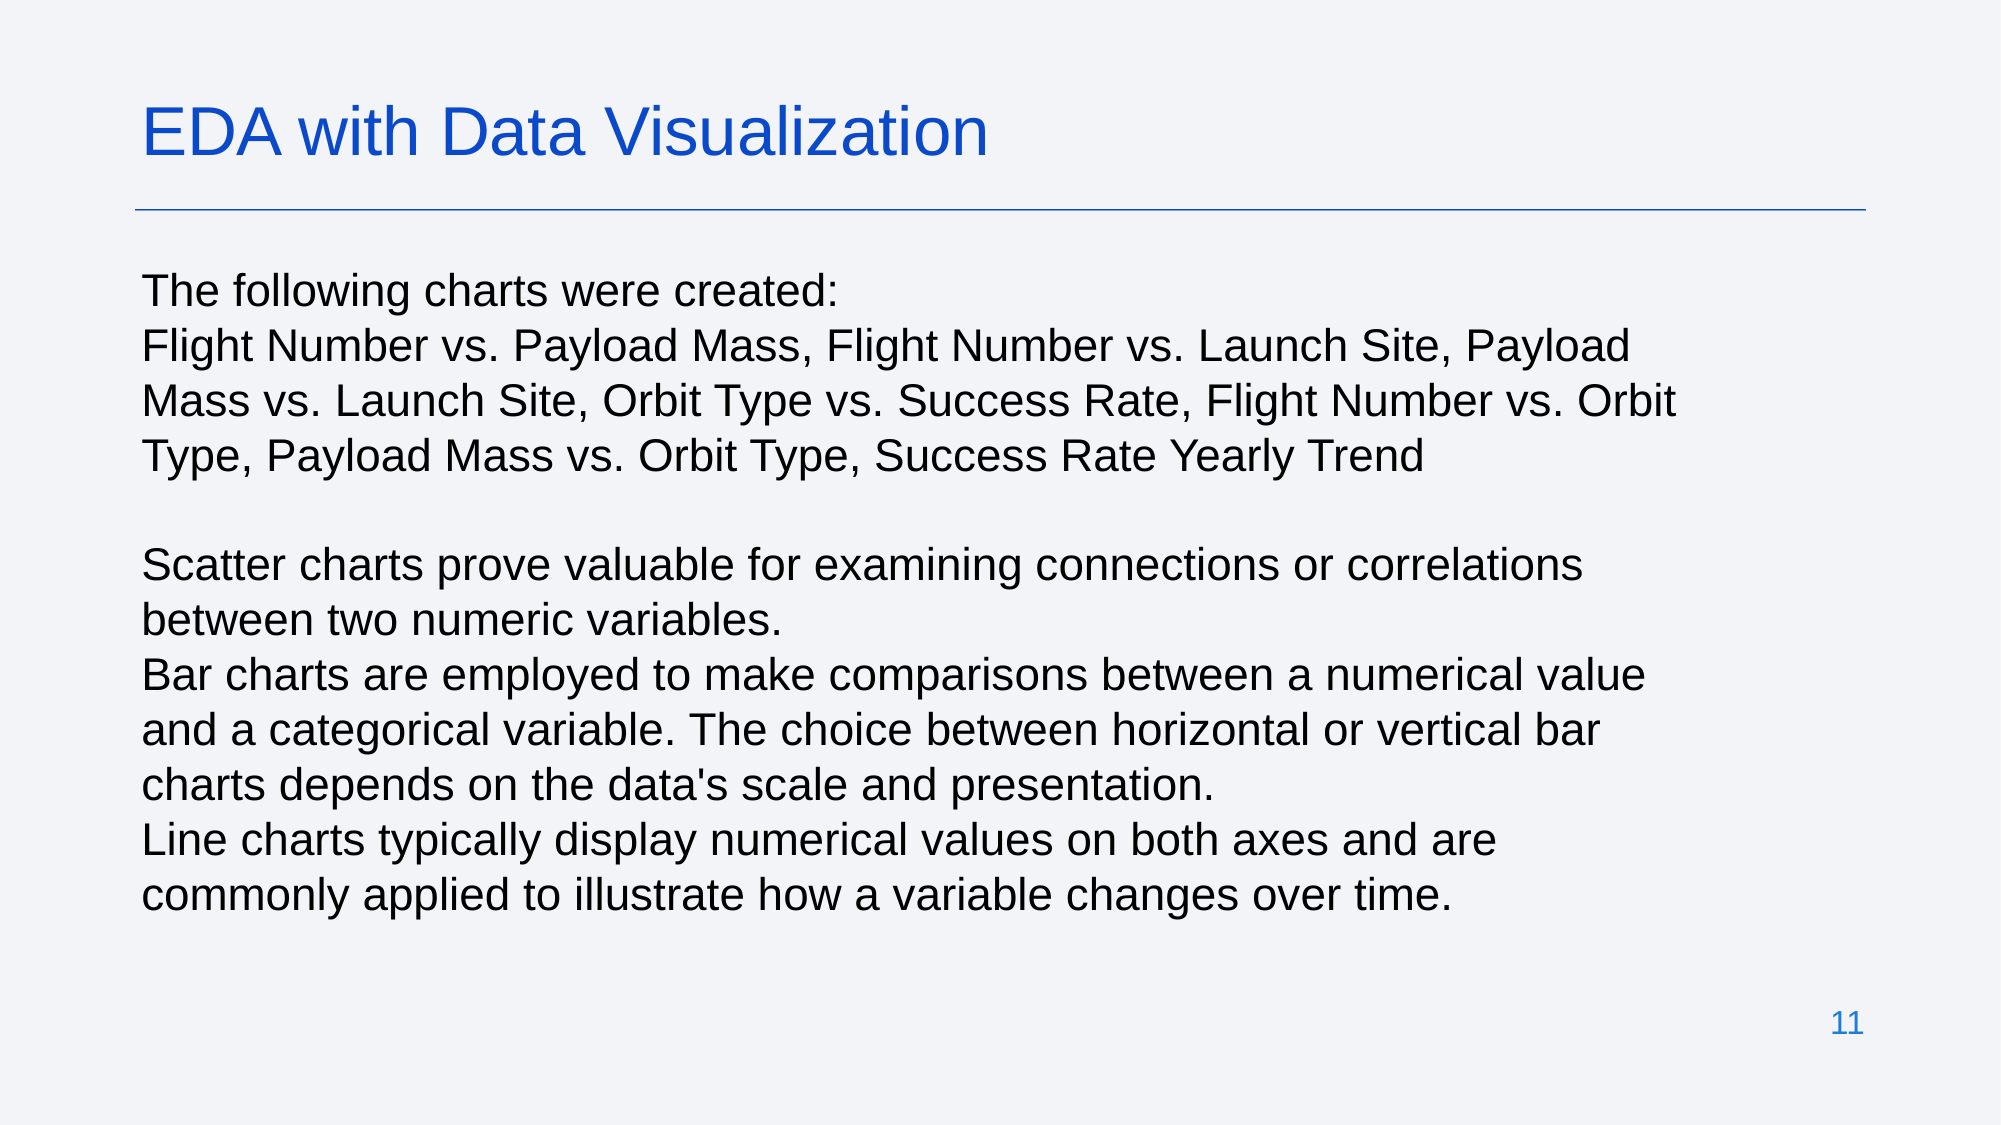

EDA with Data Visualization

The following charts were created:
Flight Number vs. Payload Mass, Flight Number vs. Launch Site, Payload Mass vs. Launch Site, Orbit Type vs. Success Rate, Flight Number vs. Orbit Type, Payload Mass vs. Orbit Type, Success Rate Yearly Trend

Scatter charts prove valuable for examining connections or correlations between two numeric variables.
Bar charts are employed to make comparisons between a numerical value and a categorical variable. The choice between horizontal or vertical bar charts depends on the data's scale and presentation.
Line charts typically display numerical values on both axes and are commonly applied to illustrate how a variable changes over time.
11